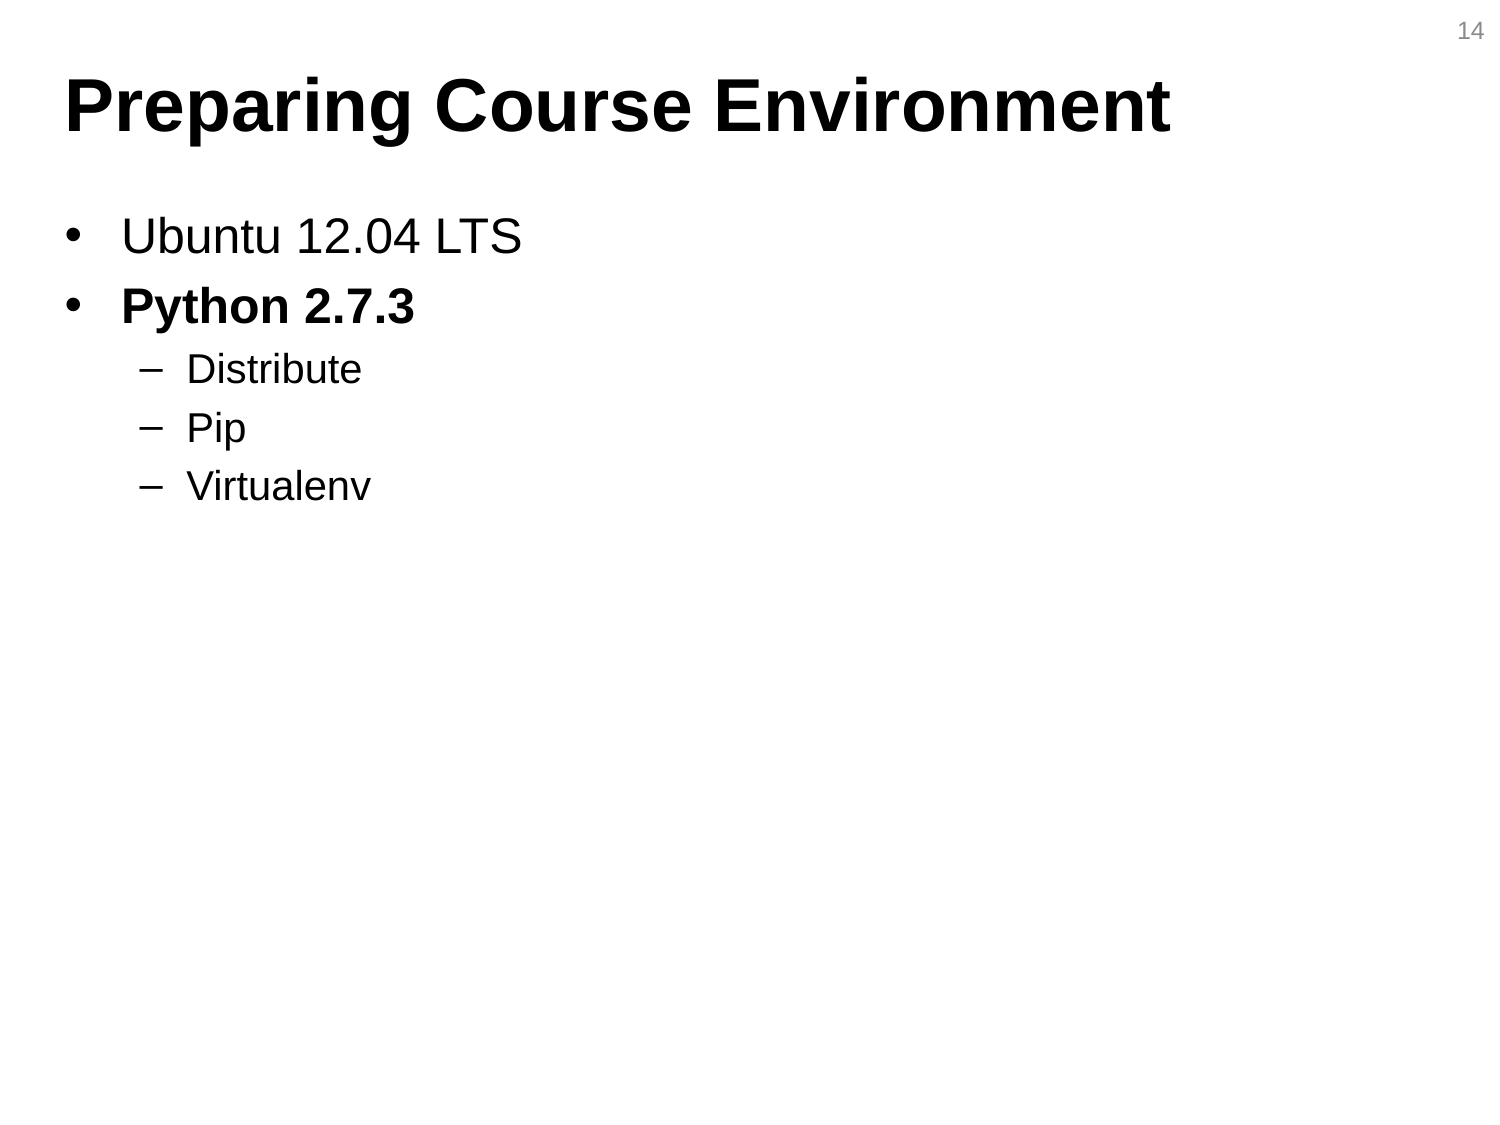

14
# Preparing Course Environment
Ubuntu 12.04 LTS
Python 2.7.3
Distribute
Pip
Virtualenv